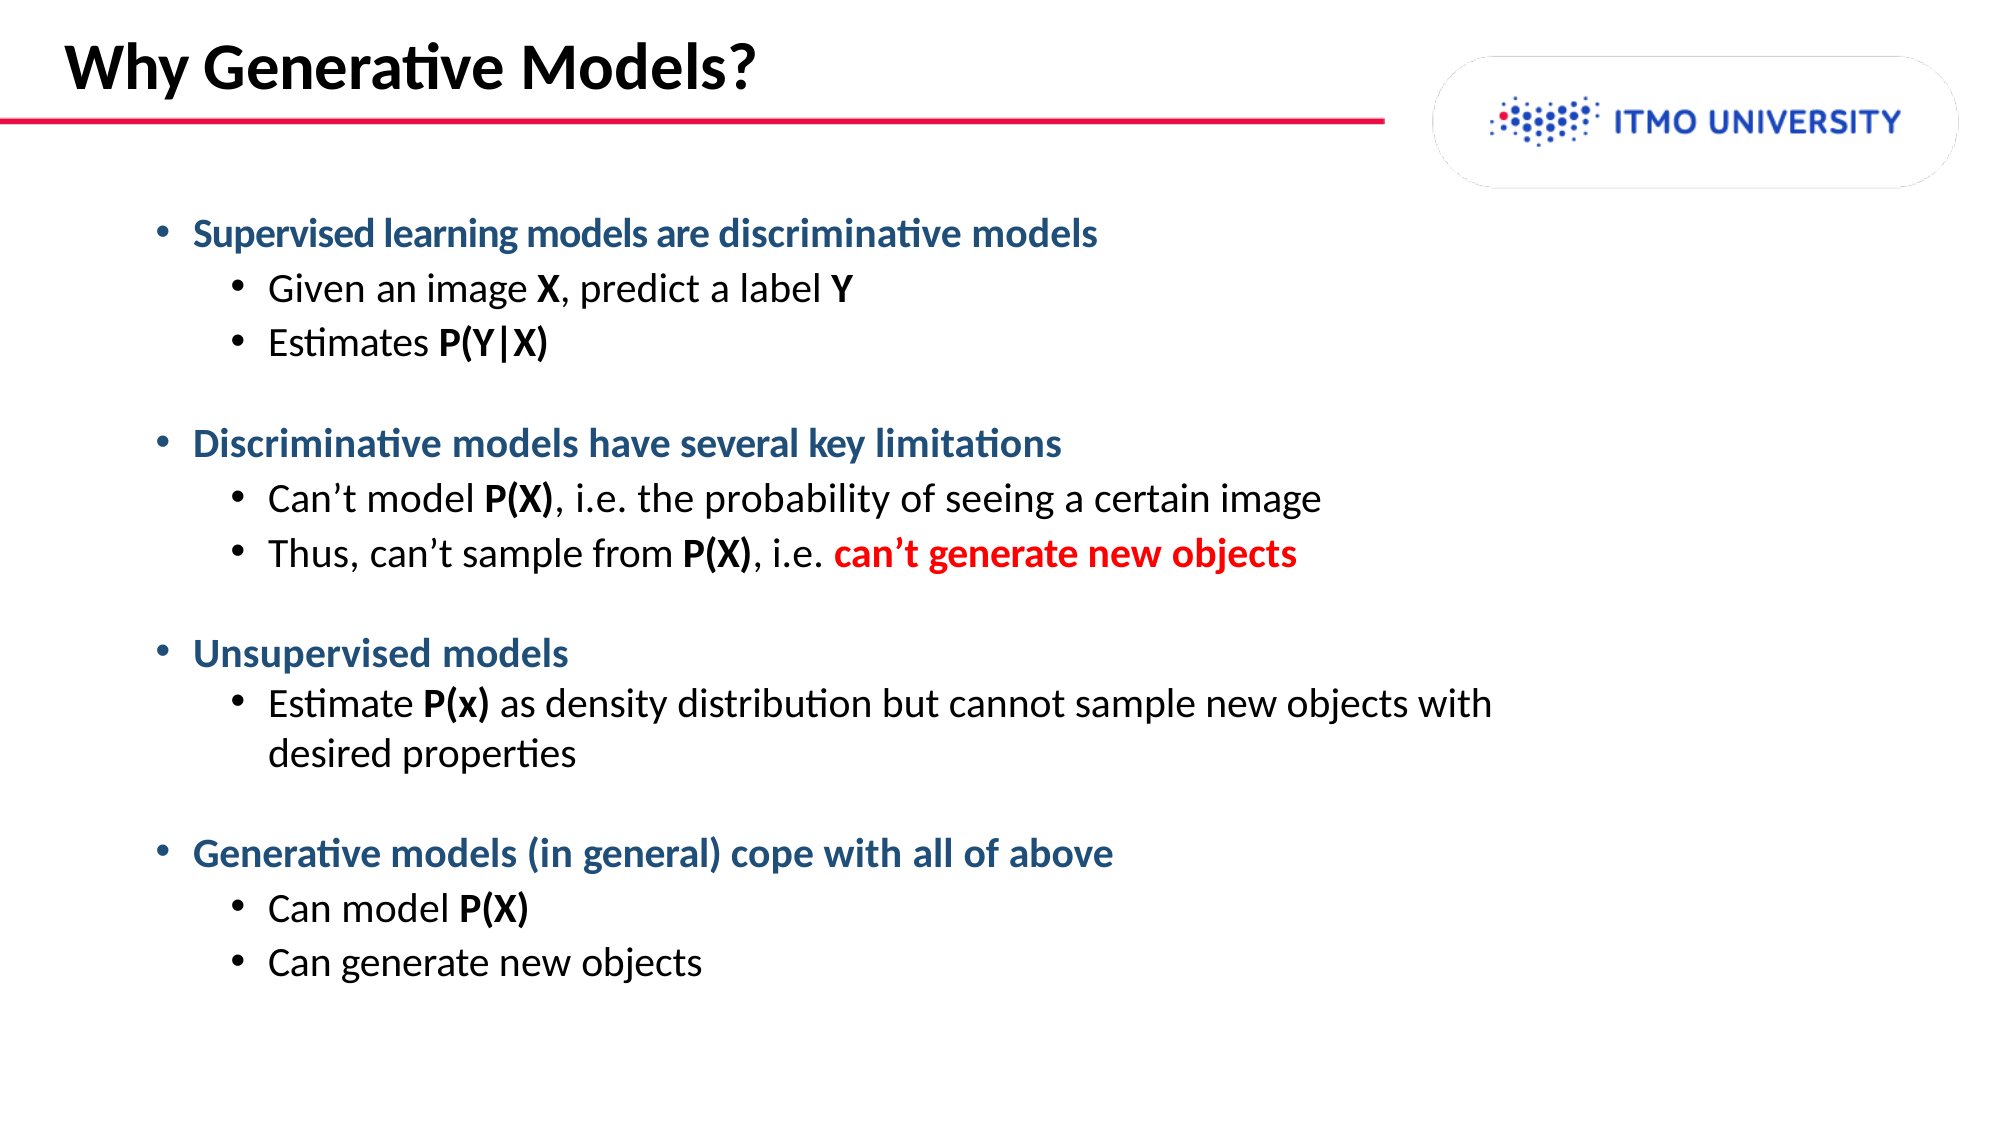

# Why Generative Models?
Supervised learning models are discriminative models
Given an image X, predict a label Y
Estimates P(Y|X)

Discriminative models have several key limitations
Can’t model P(X), i.e. the probability of seeing a certain image
Thus, can’t sample from P(X), i.e. can’t generate new objects

Unsupervised models
Estimate P(x) as density distribution but cannot sample new objects with desired properties

Generative models (in general) cope with all of above
Can model P(X)
Can generate new objects